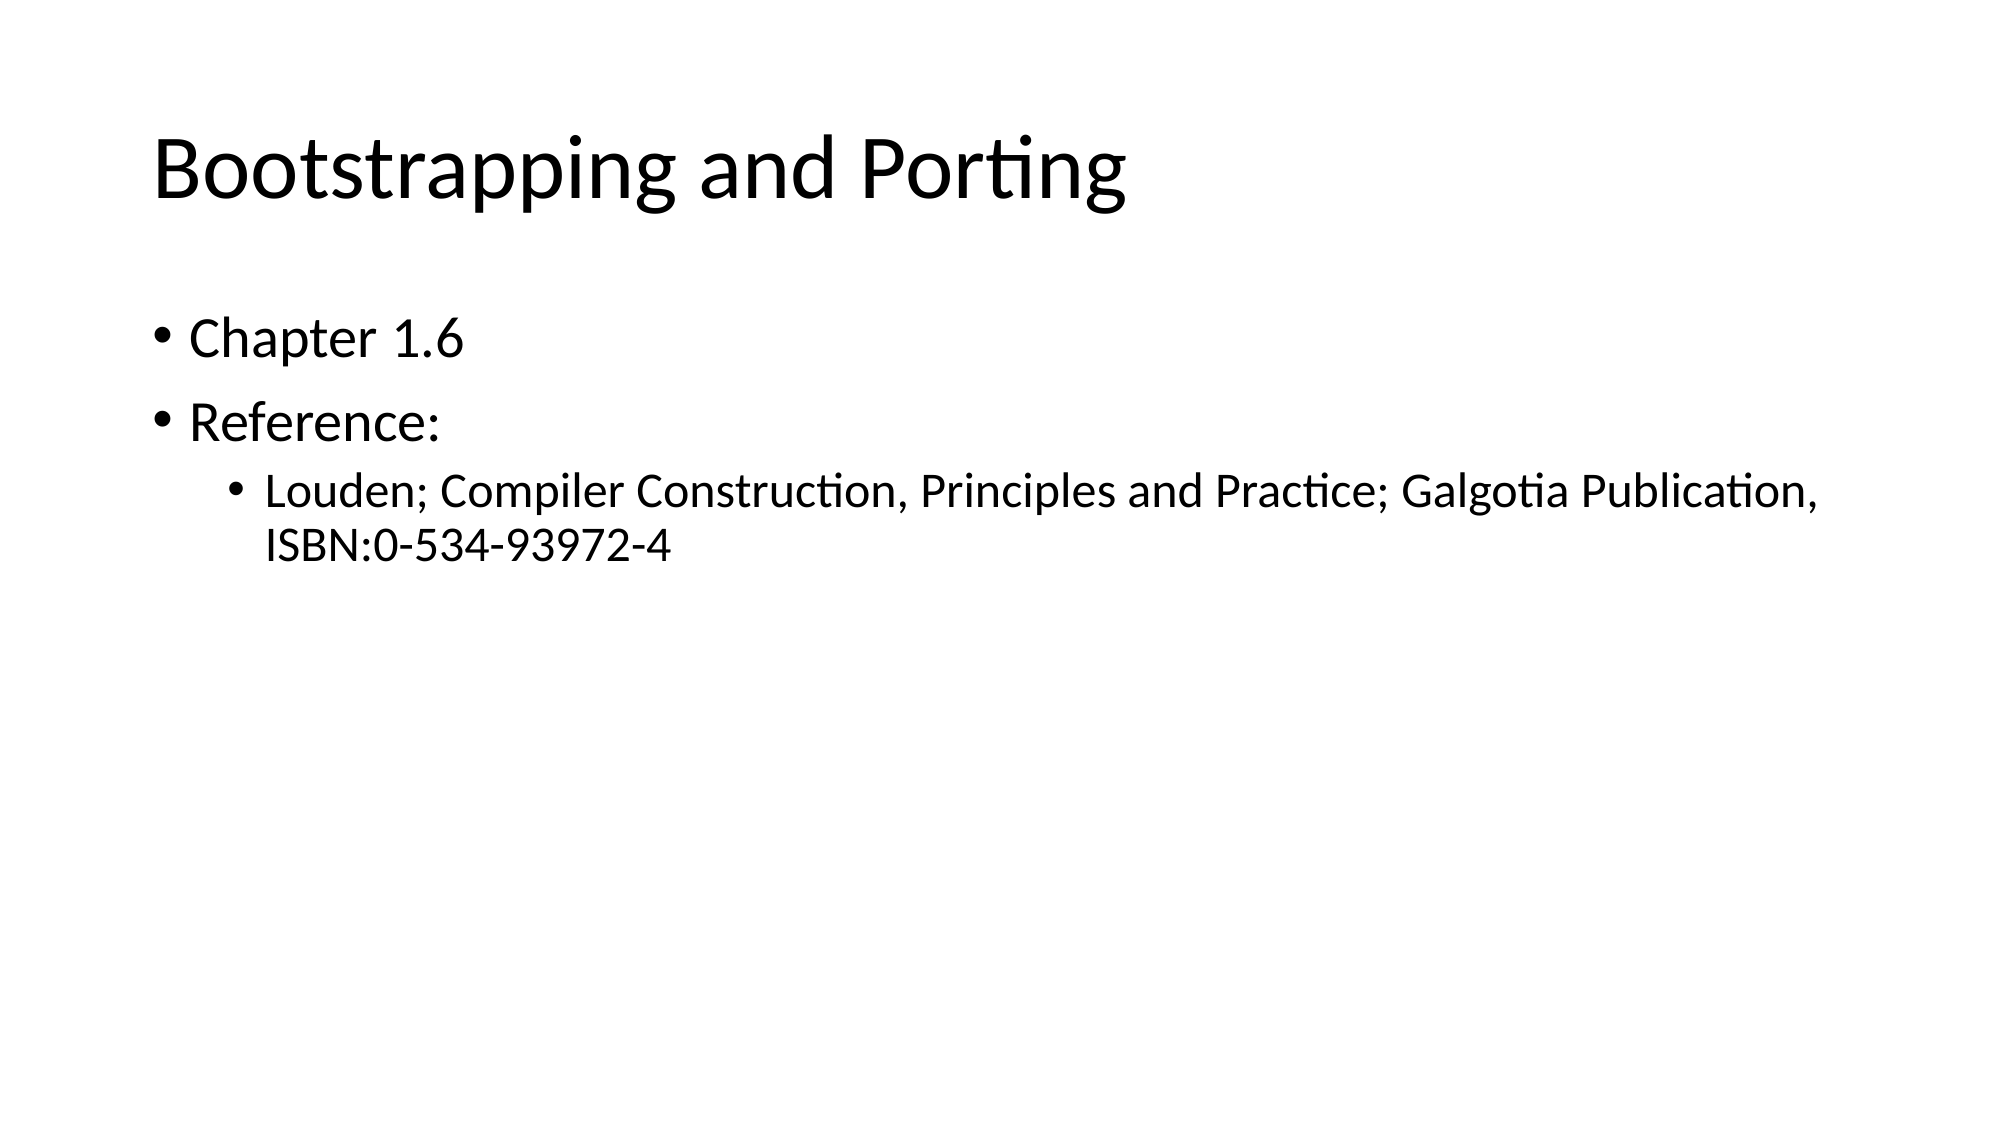

# Bootstrapping and Porting
Chapter 1.6
Reference:
Louden; Compiler Construction, Principles and Practice; Galgotia Publication, ISBN:0-534-93972-4